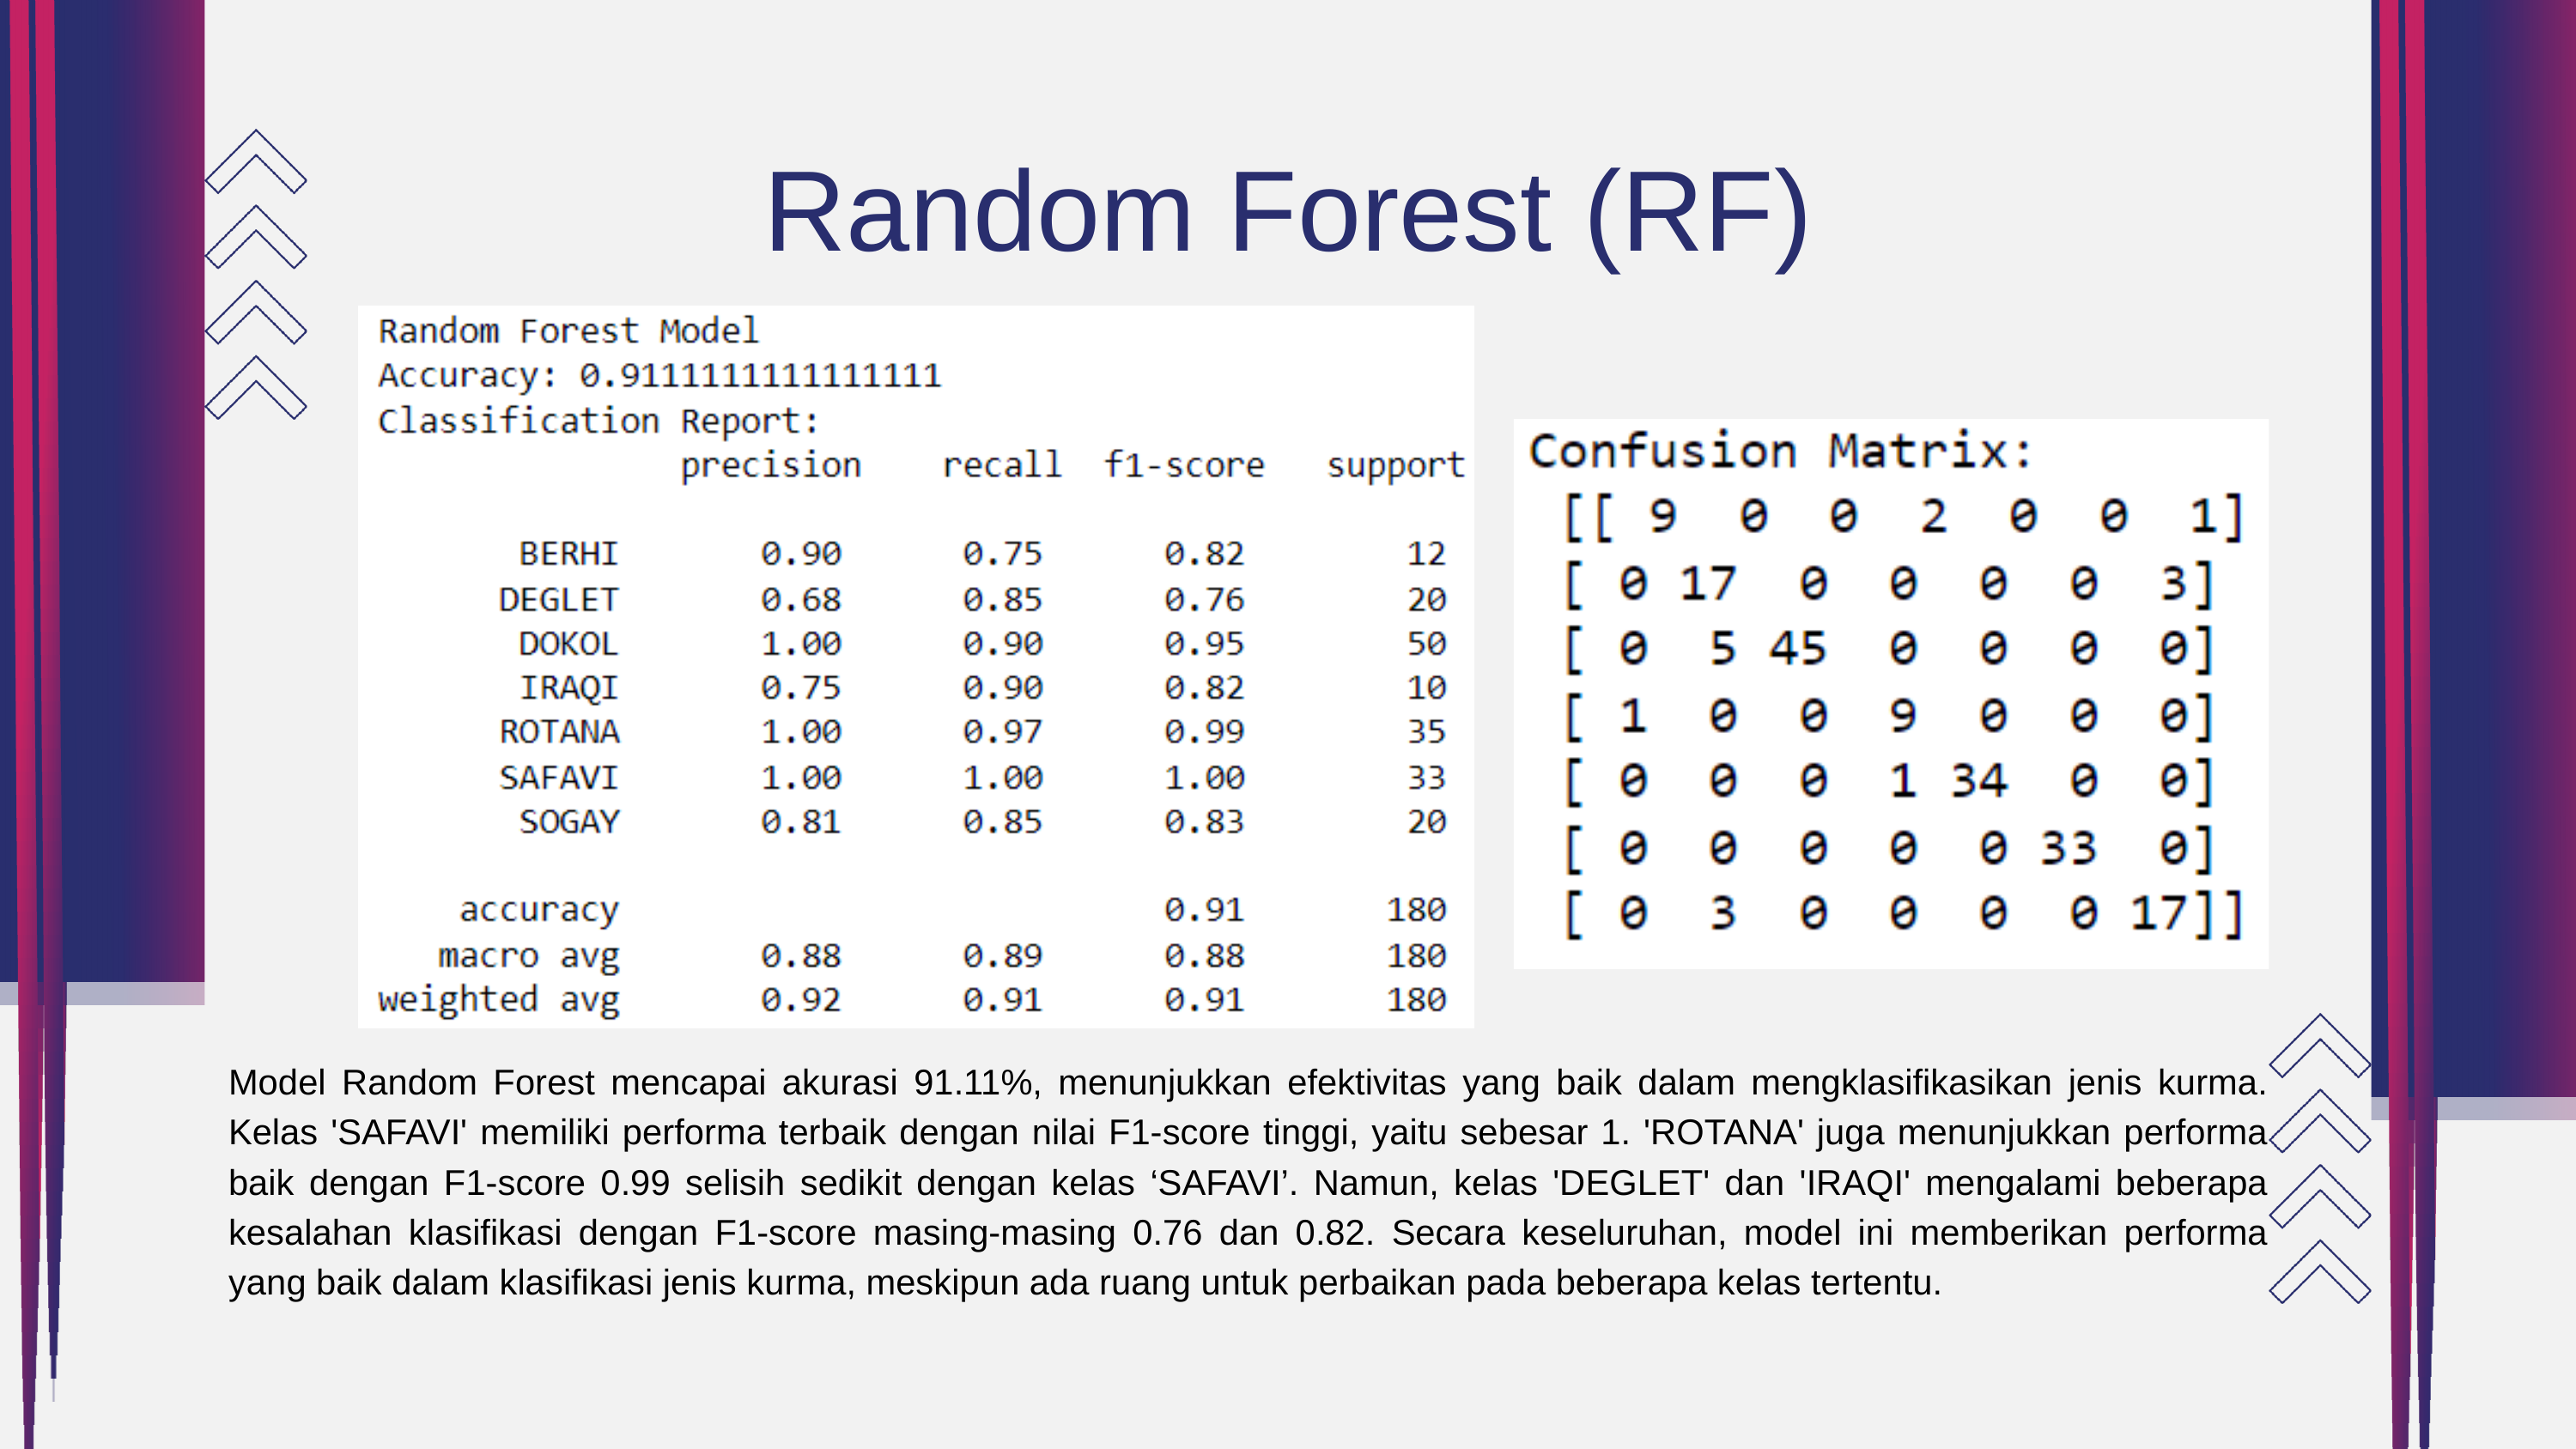

Random Forest (RF)

Model Random Forest mencapai akurasi 91.11%, menunjukkan efektivitas yang baik dalam mengklasifikasikan jenis kurma. Kelas 'SAFAVI' memiliki performa terbaik dengan nilai F1-score tinggi, yaitu sebesar 1. 'ROTANA' juga menunjukkan performa baik dengan F1-score 0.99 selisih sedikit dengan kelas ‘SAFAVI’. Namun, kelas 'DEGLET' dan 'IRAQI' mengalami beberapa kesalahan klasifikasi dengan F1-score masing-masing 0.76 dan 0.82. Secara keseluruhan, model ini memberikan performa yang baik dalam klasifikasi jenis kurma, meskipun ada ruang untuk perbaikan pada beberapa kelas tertentu.